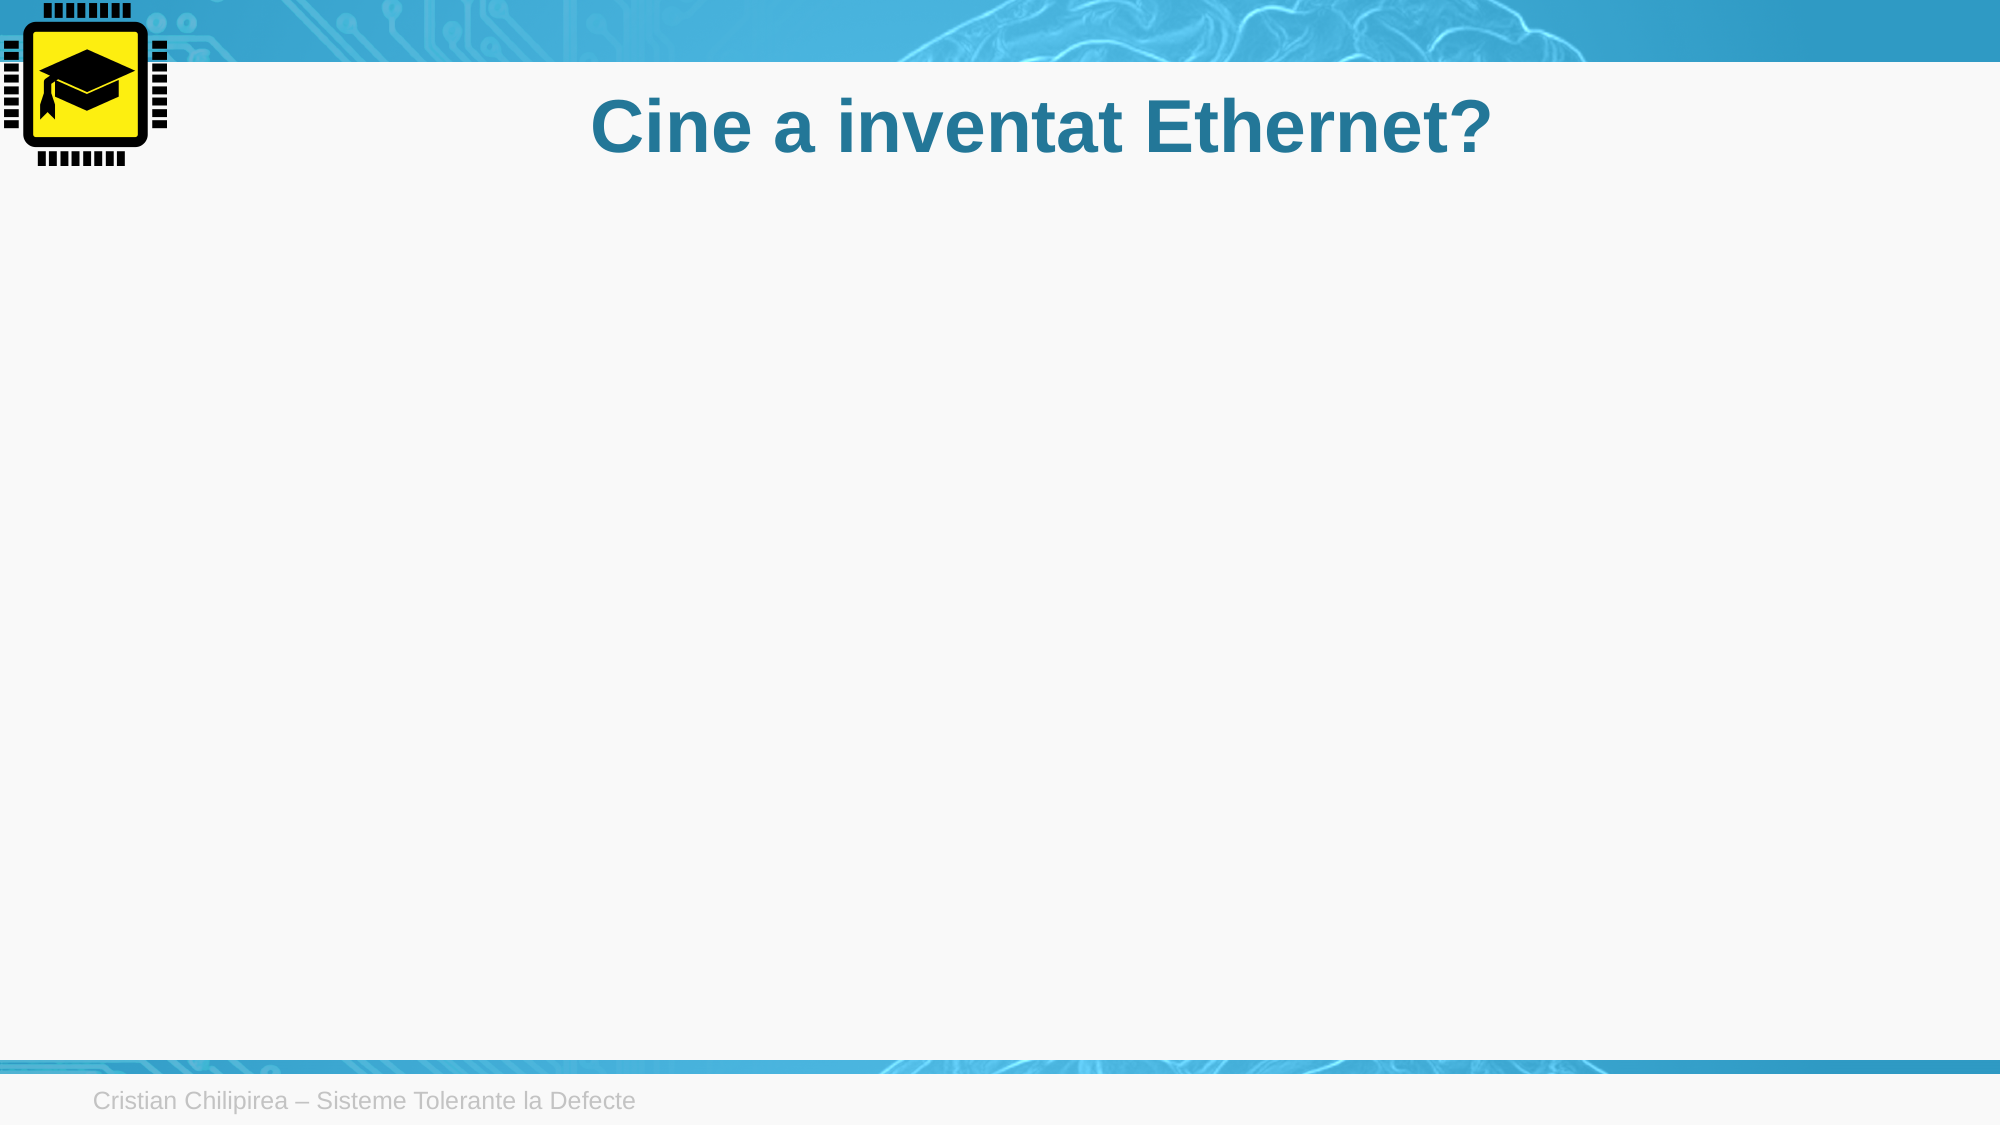

# Cine a inventat Ethernet?

Cristian Chilipirea – Sisteme Tolerante la Defecte